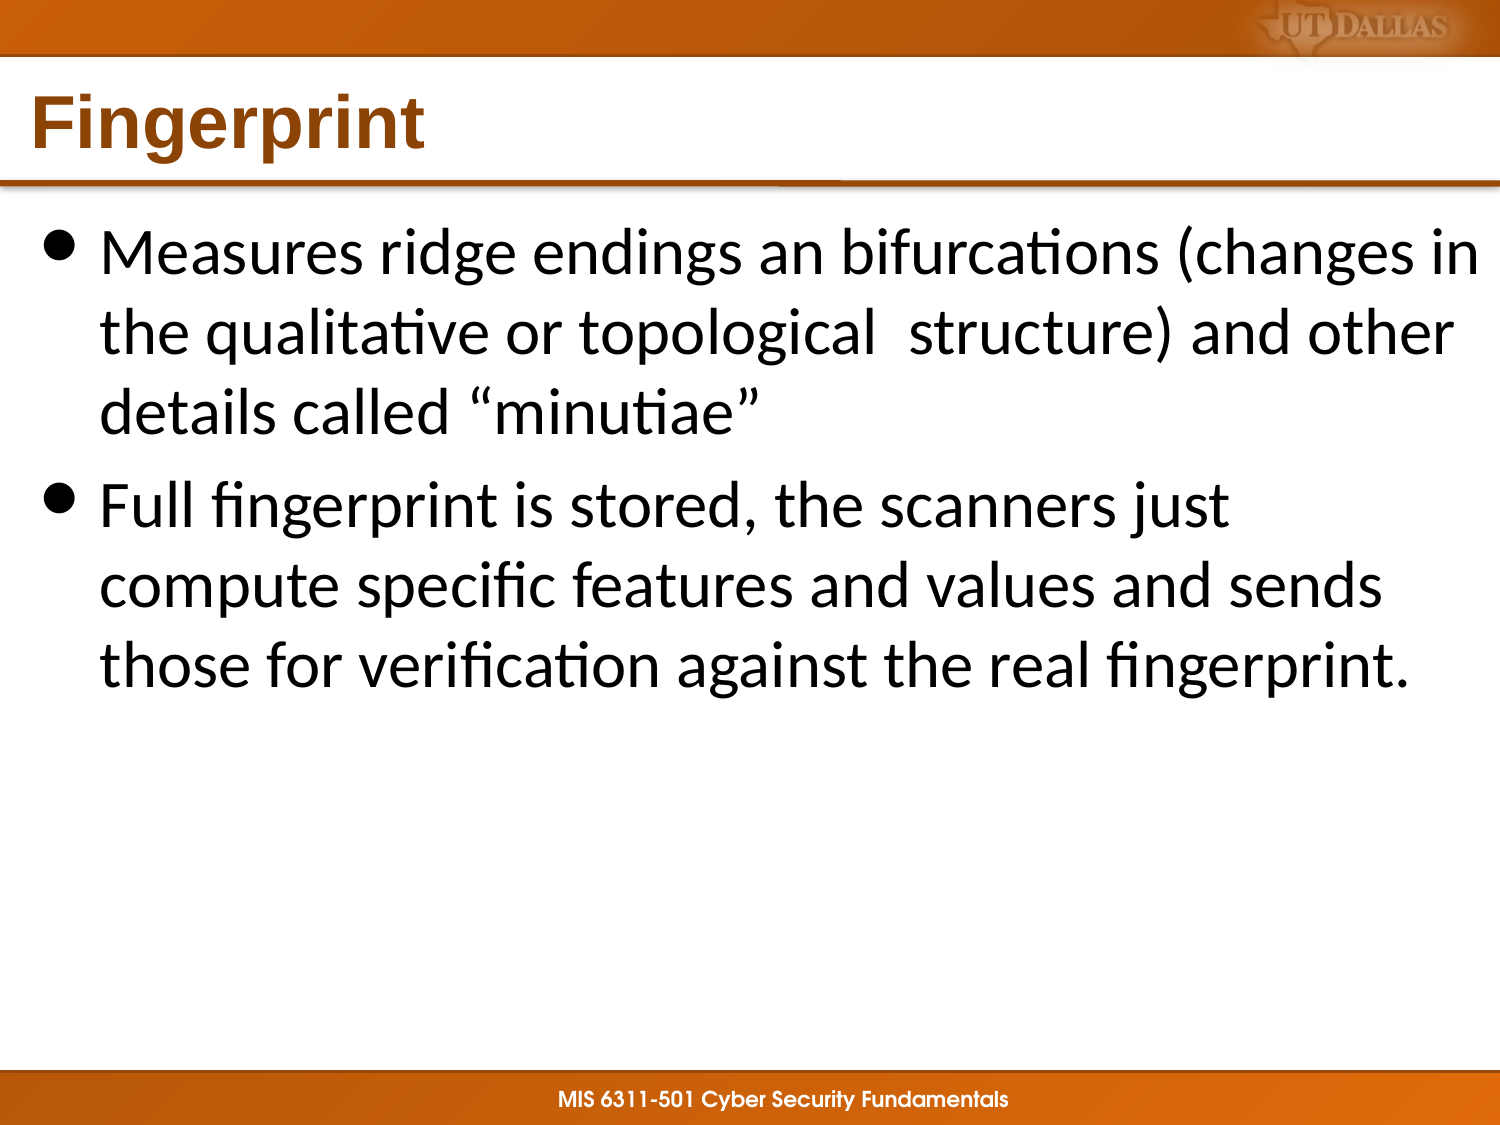

# Fingerprint
Measures ridge endings an bifurcations (changes in the qualitative or topological  structure) and other details called “minutiae”
Full fingerprint is stored, the scanners just compute specific features and values and sends those for verification against the real fingerprint.